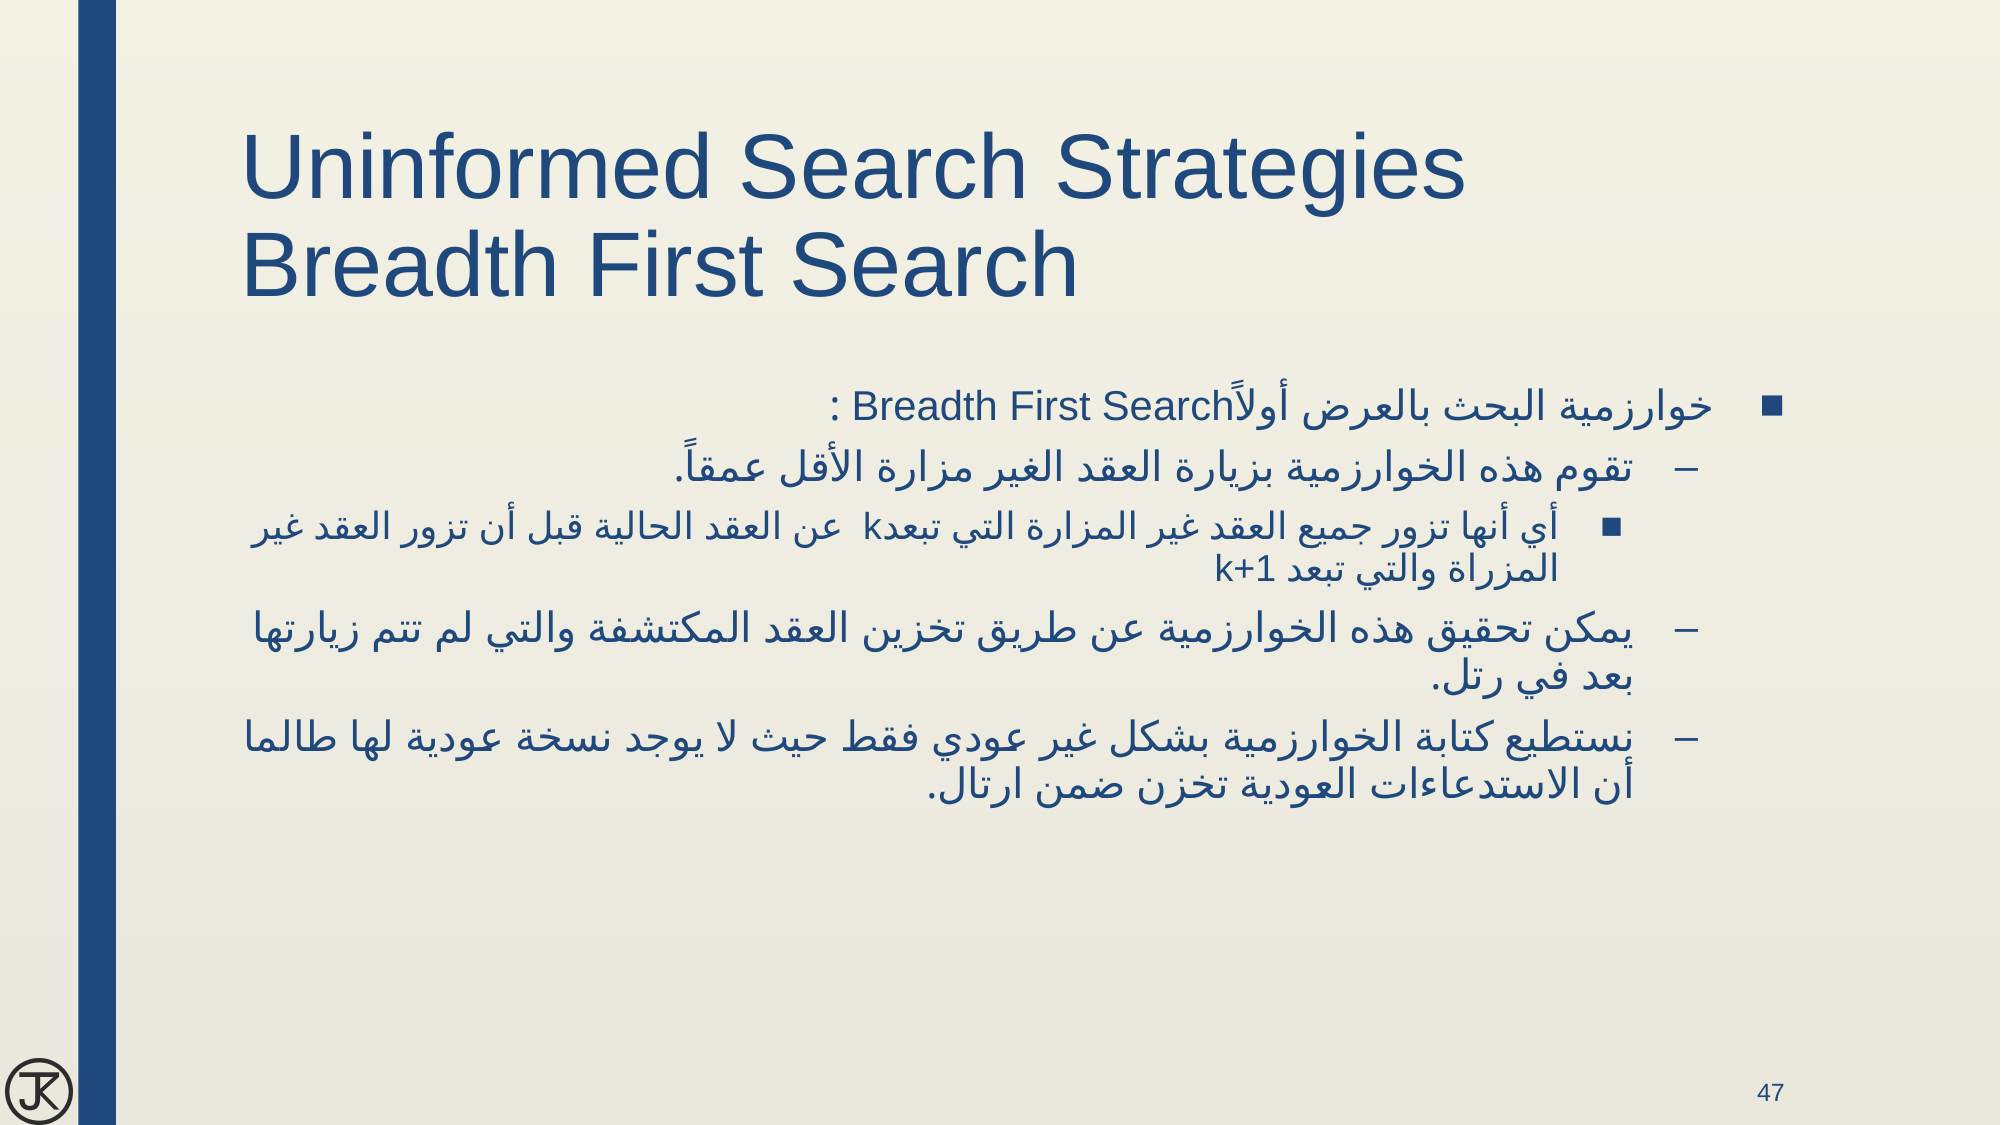

# Uninformed Search Strategies Breadth First Search
خوارزمية البحث بالعرض أولاًBreadth First Search :
تقوم هذه الخوارزمية بزيارة العقد الغير مزارة الأقل عمقاً.
أي أنها تزور جميع العقد غير المزارة التي تبعدk  عن العقد الحالية قبل أن تزور العقد غير المزراة والتي تبعد k+1
يمكن تحقيق هذه الخوارزمية عن طريق تخزين العقد المكتشفة والتي لم تتم زيارتها بعد في رتل.
نستطيع كتابة الخوارزمية بشكل غير عودي فقط حيث لا يوجد نسخة عودية لها طالما أن الاستدعاءات العودية تخزن ضمن ارتال.
47